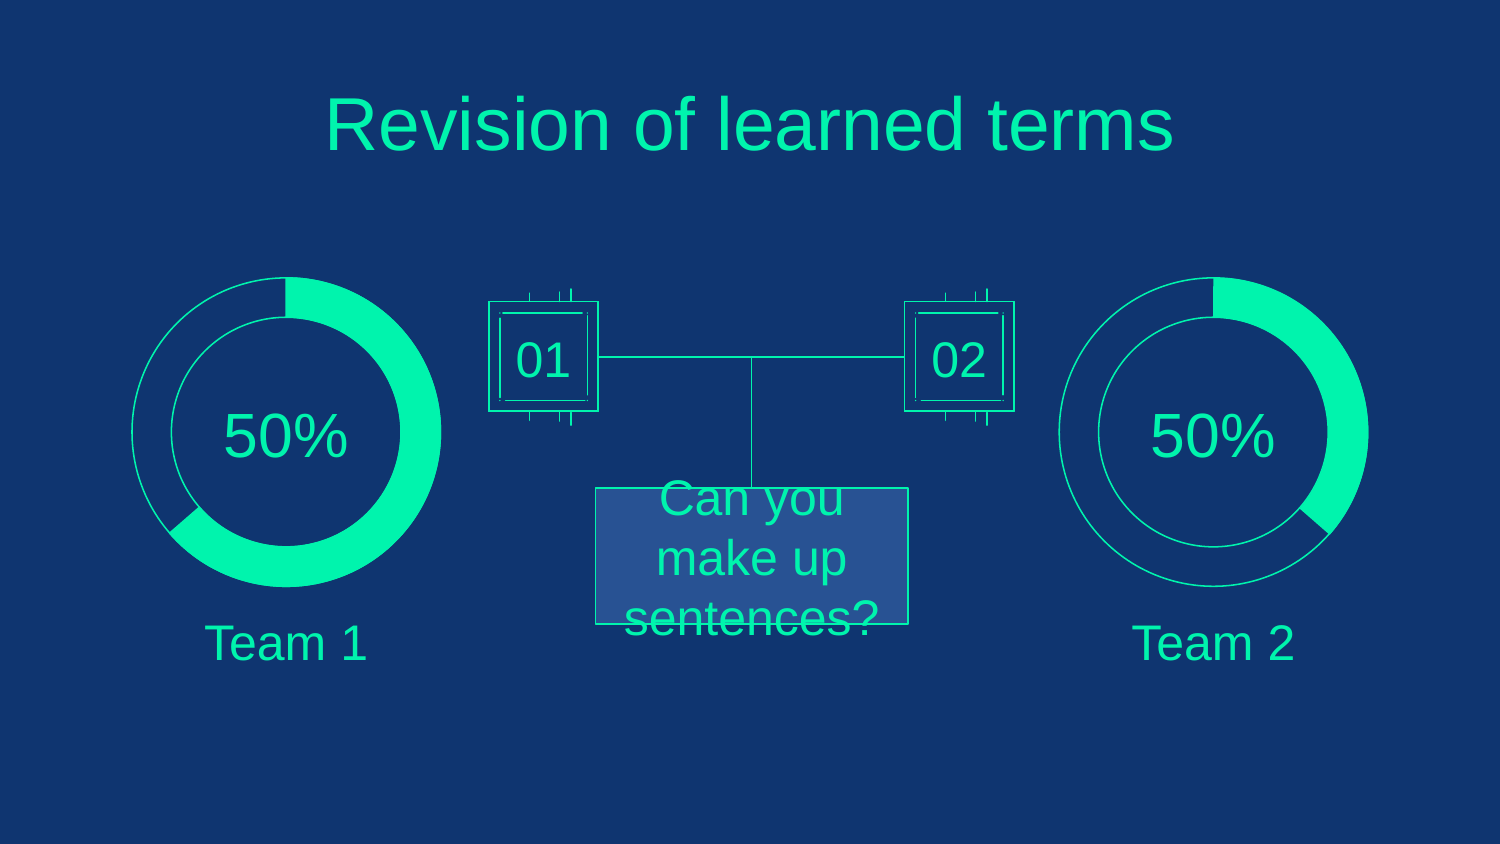

# Revision of learned terms

02
01
50%
50%
Can you make up sentences?
Team 1

Team 2